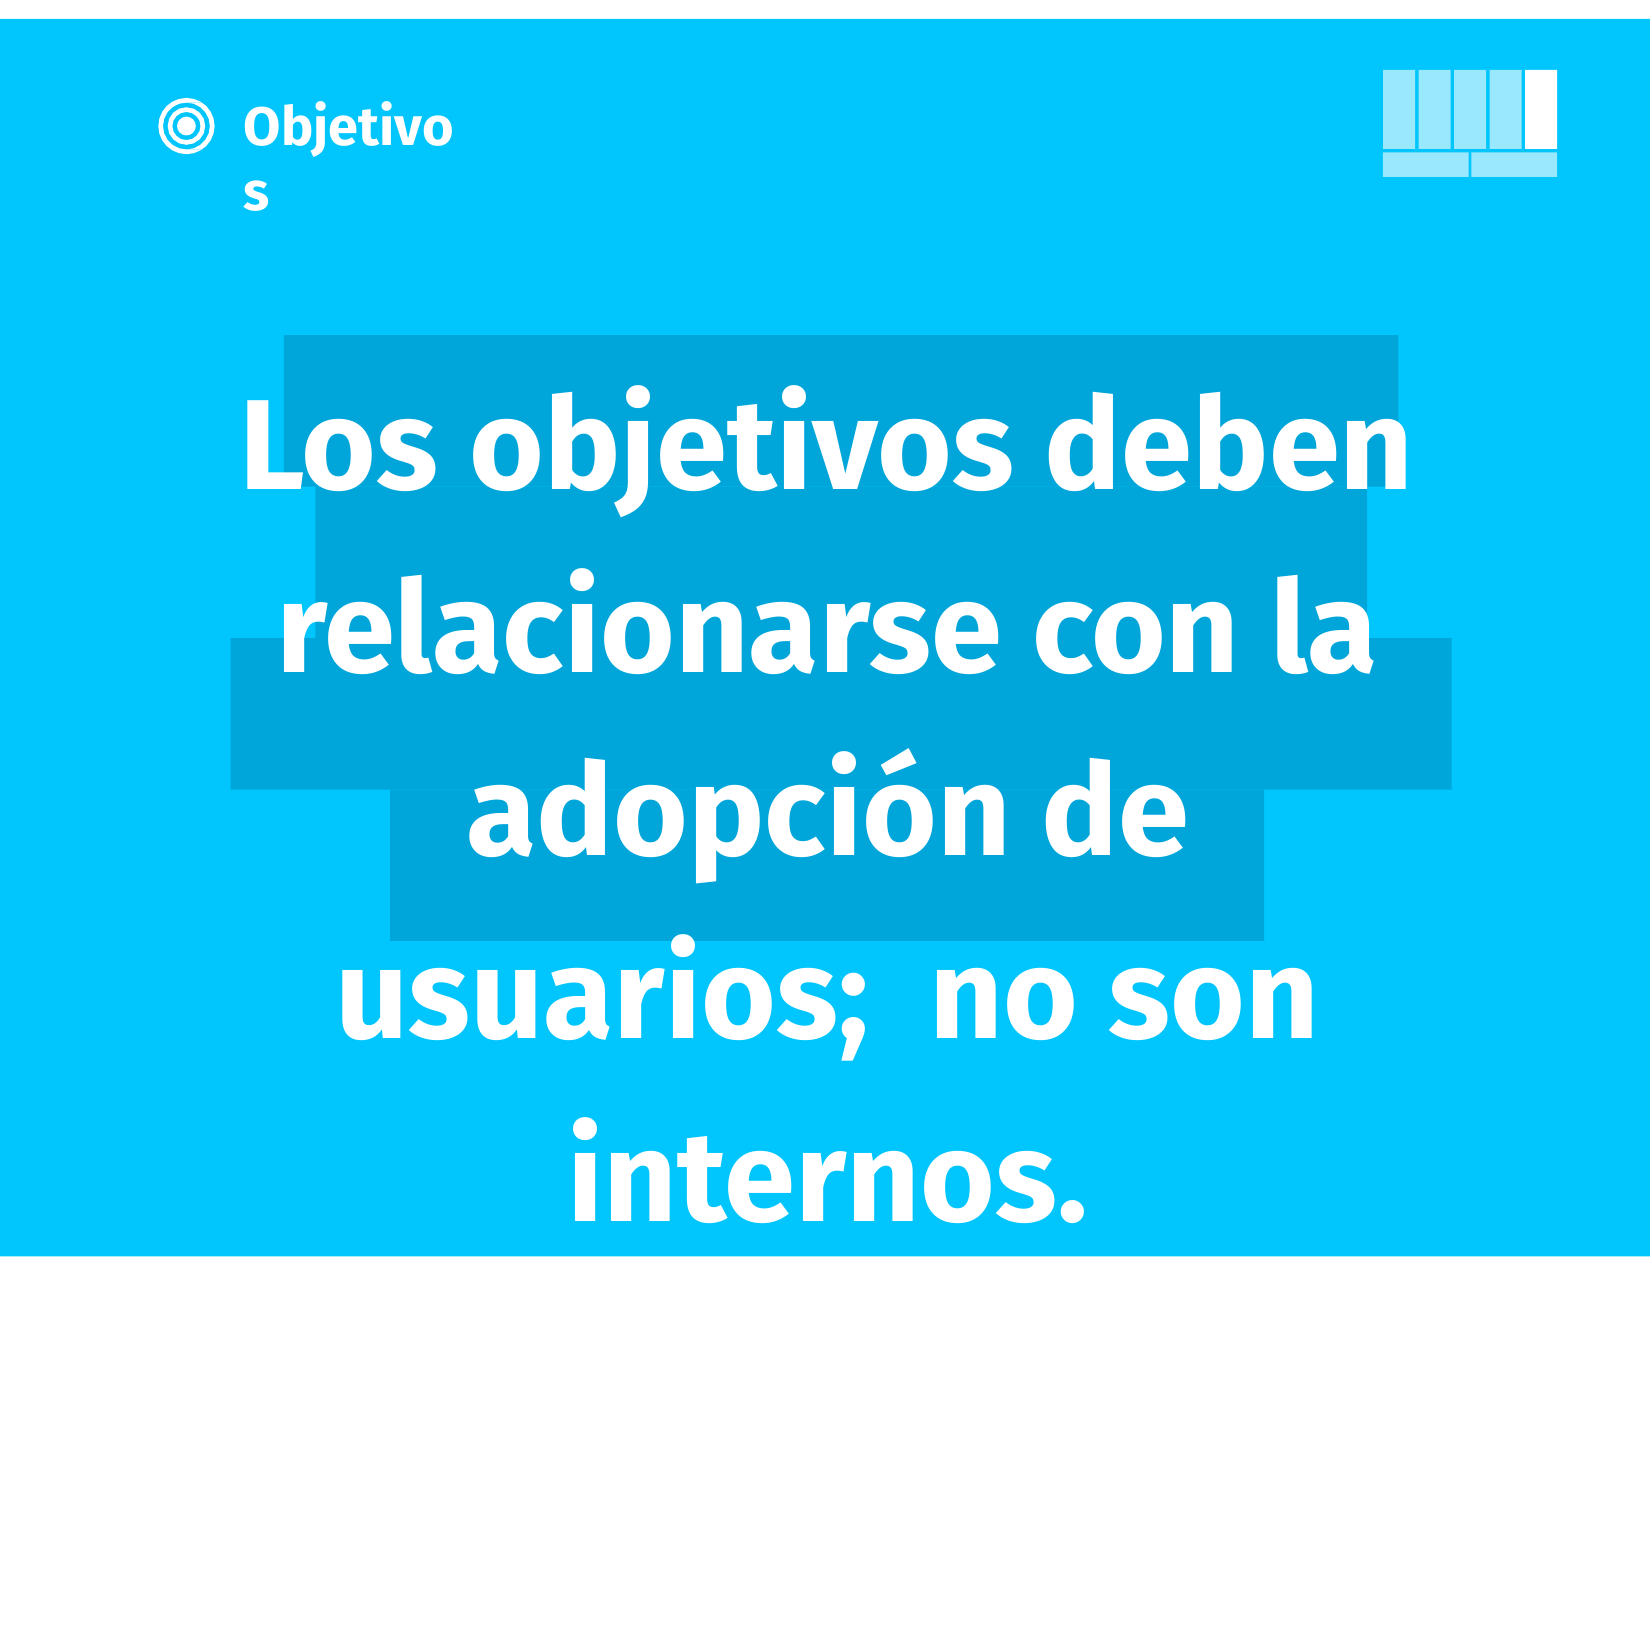

# Objetivos

Los objetivos deben  relacionarse con la  adopción de usuarios;  no son internos.